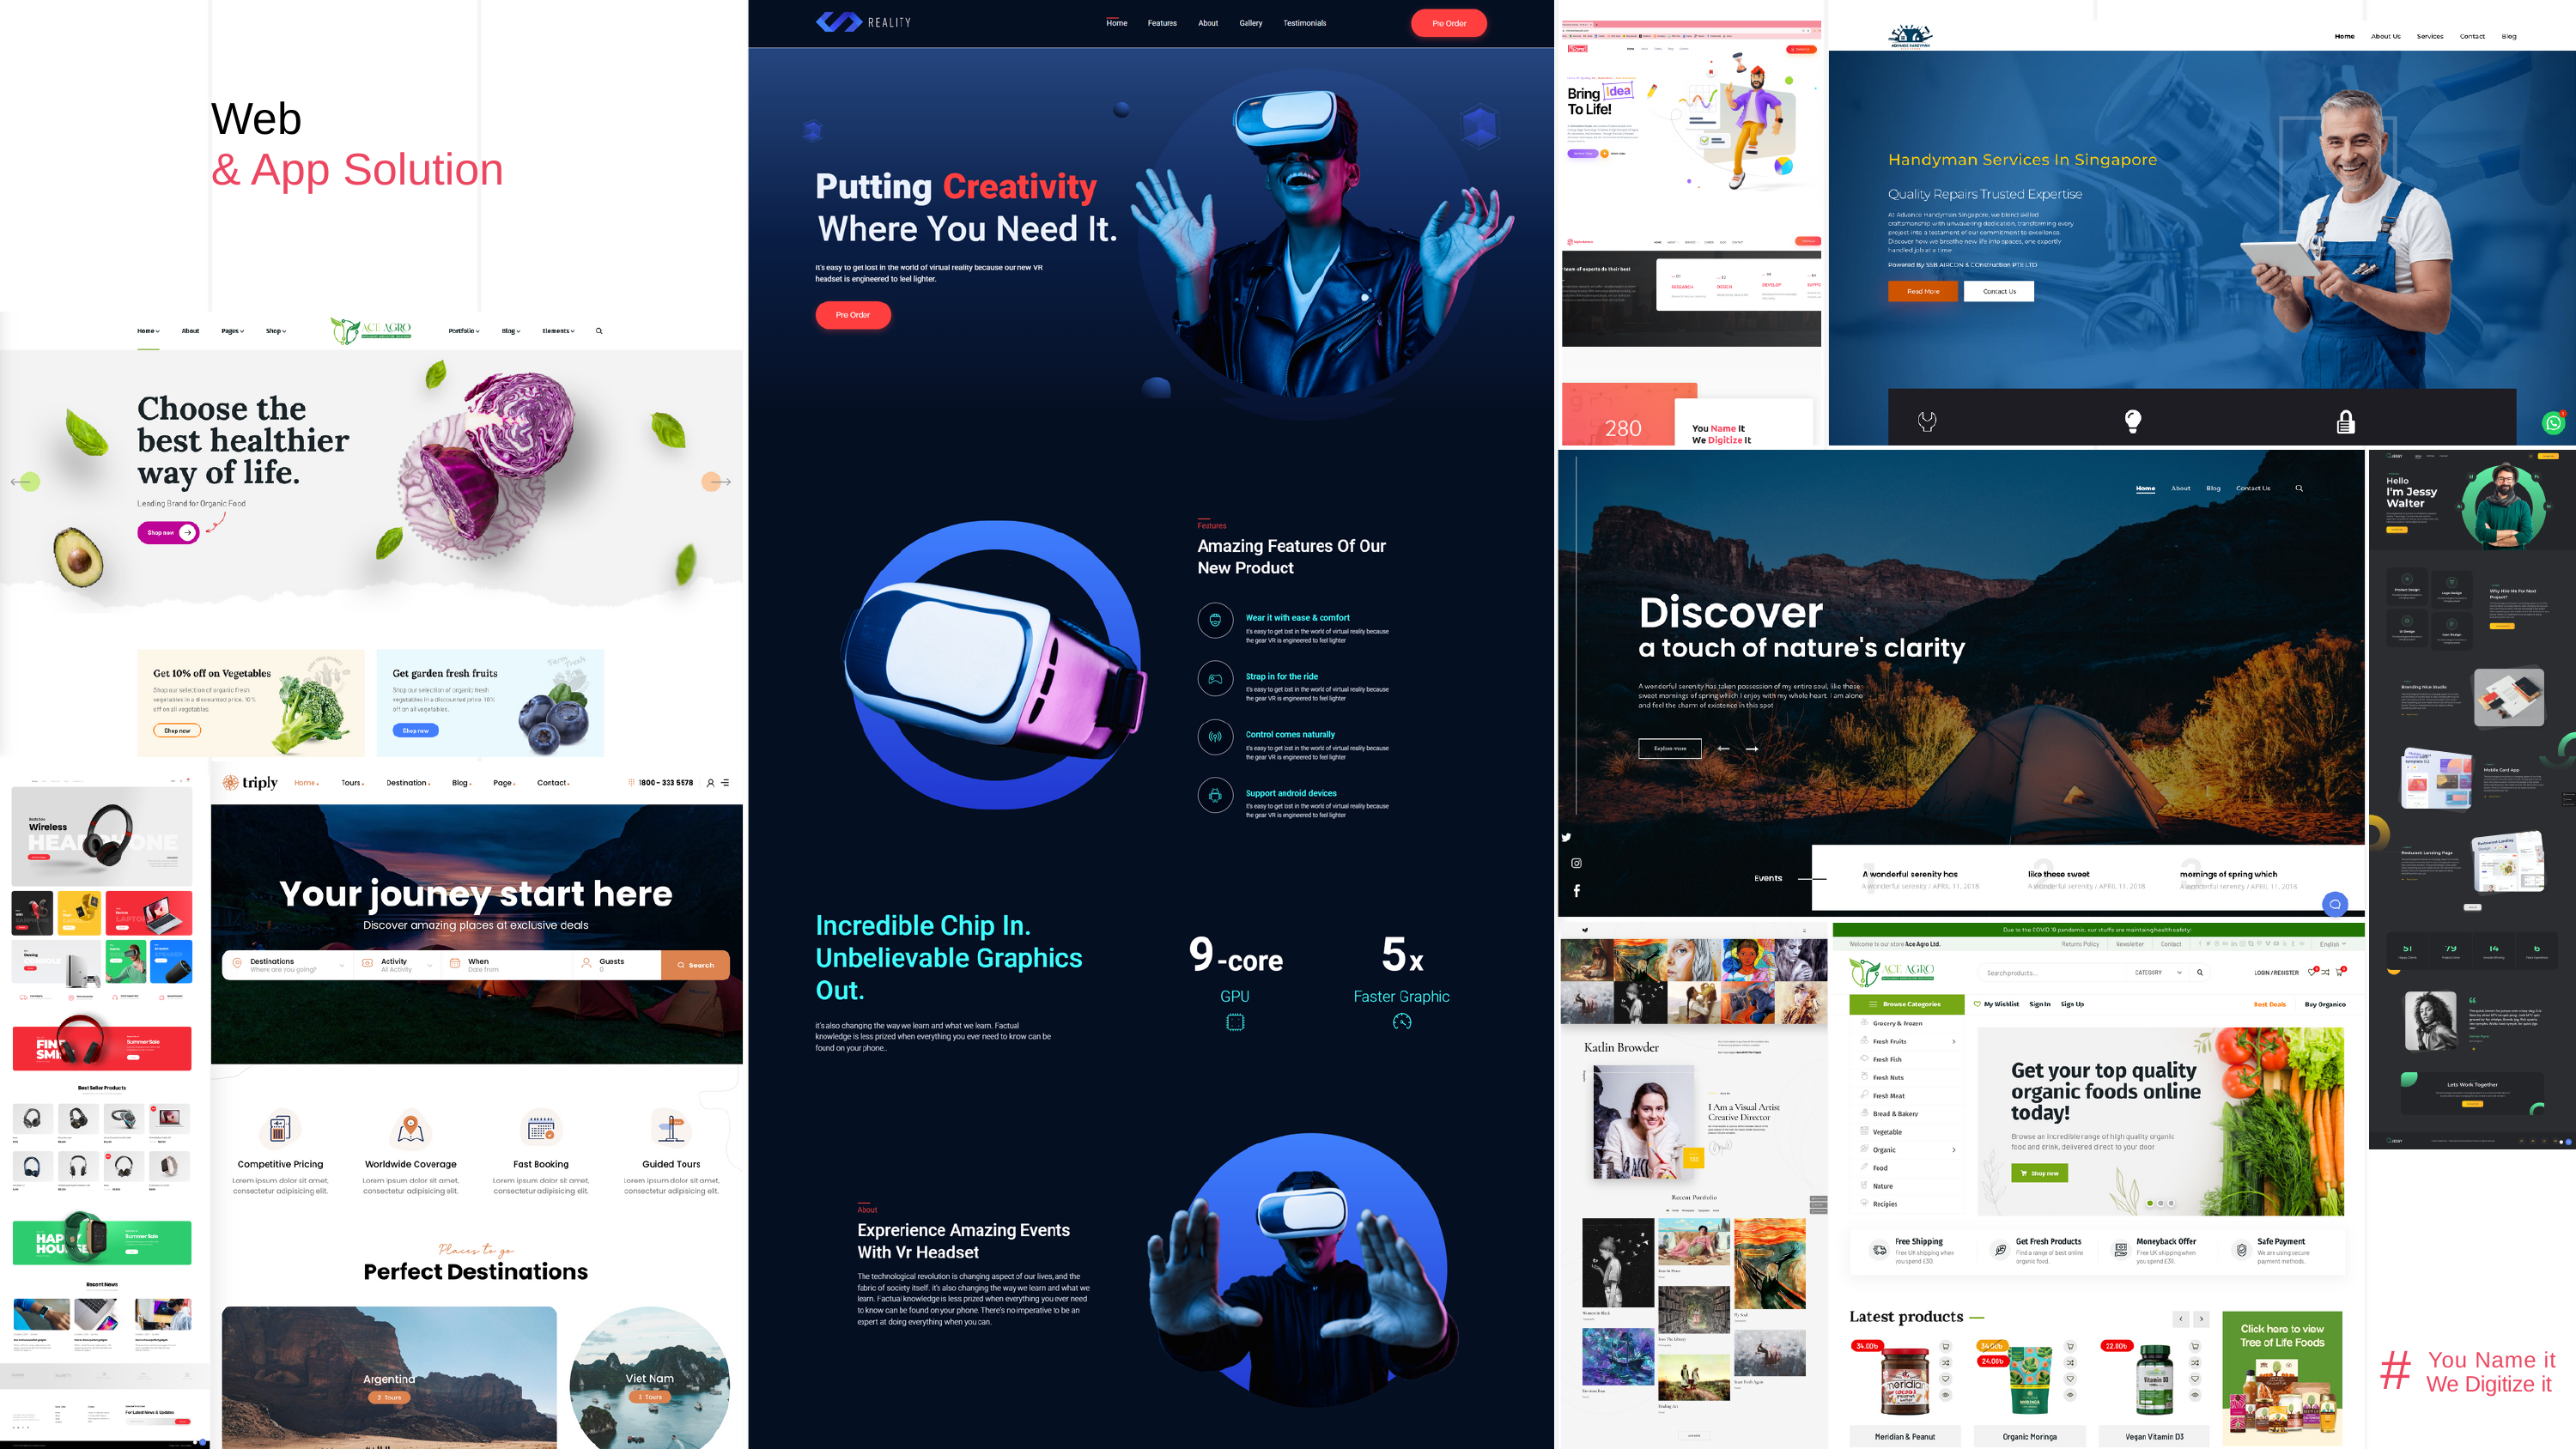

Web
& App Solution

#
You Name it
We Digitize it